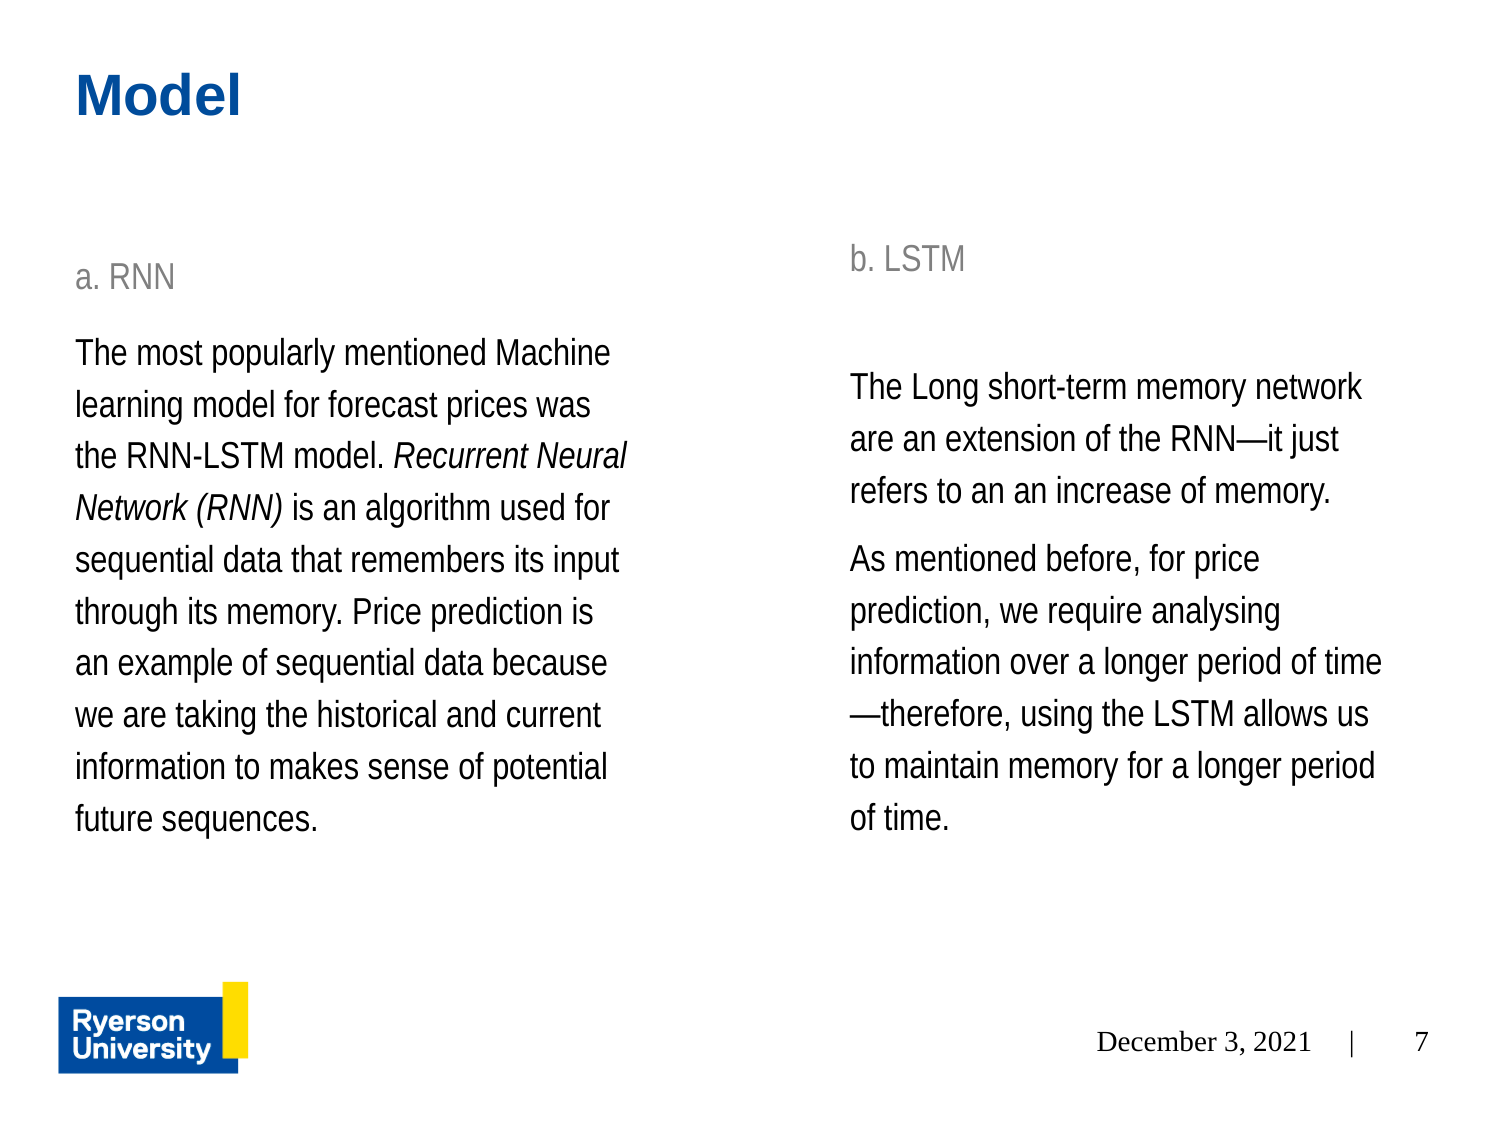

# Model
b. LSTM

The Long short-term memory network are an extension of the RNN—it just refers to an an increase of memory.
As mentioned before, for price prediction, we require analysing information over a longer period of time—therefore, using the LSTM allows us to maintain memory for a longer period of time.
a. RNN
The most popularly mentioned Machine learning model for forecast prices was the RNN-LSTM model. Recurrent Neural Network (RNN) is an algorithm used for sequential data that remembers its input through its memory. Price prediction is an example of sequential data because we are taking the historical and current information to makes sense of potential future sequences.
December 3, 2021     |
7